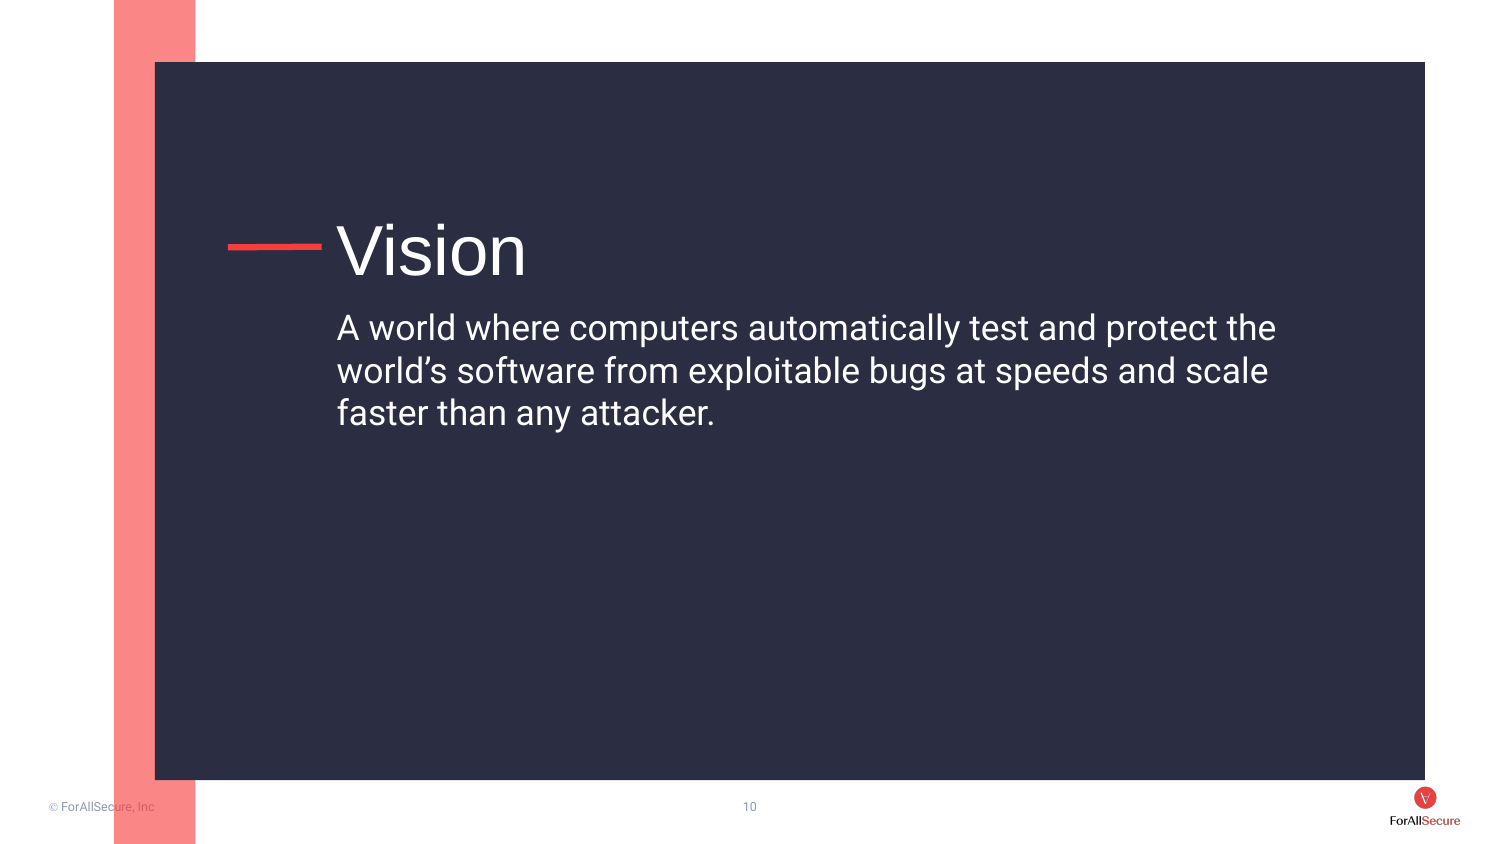

Vision
A world where computers automatically test and protect the world’s software from exploitable bugs at speeds and scale faster than any attacker.